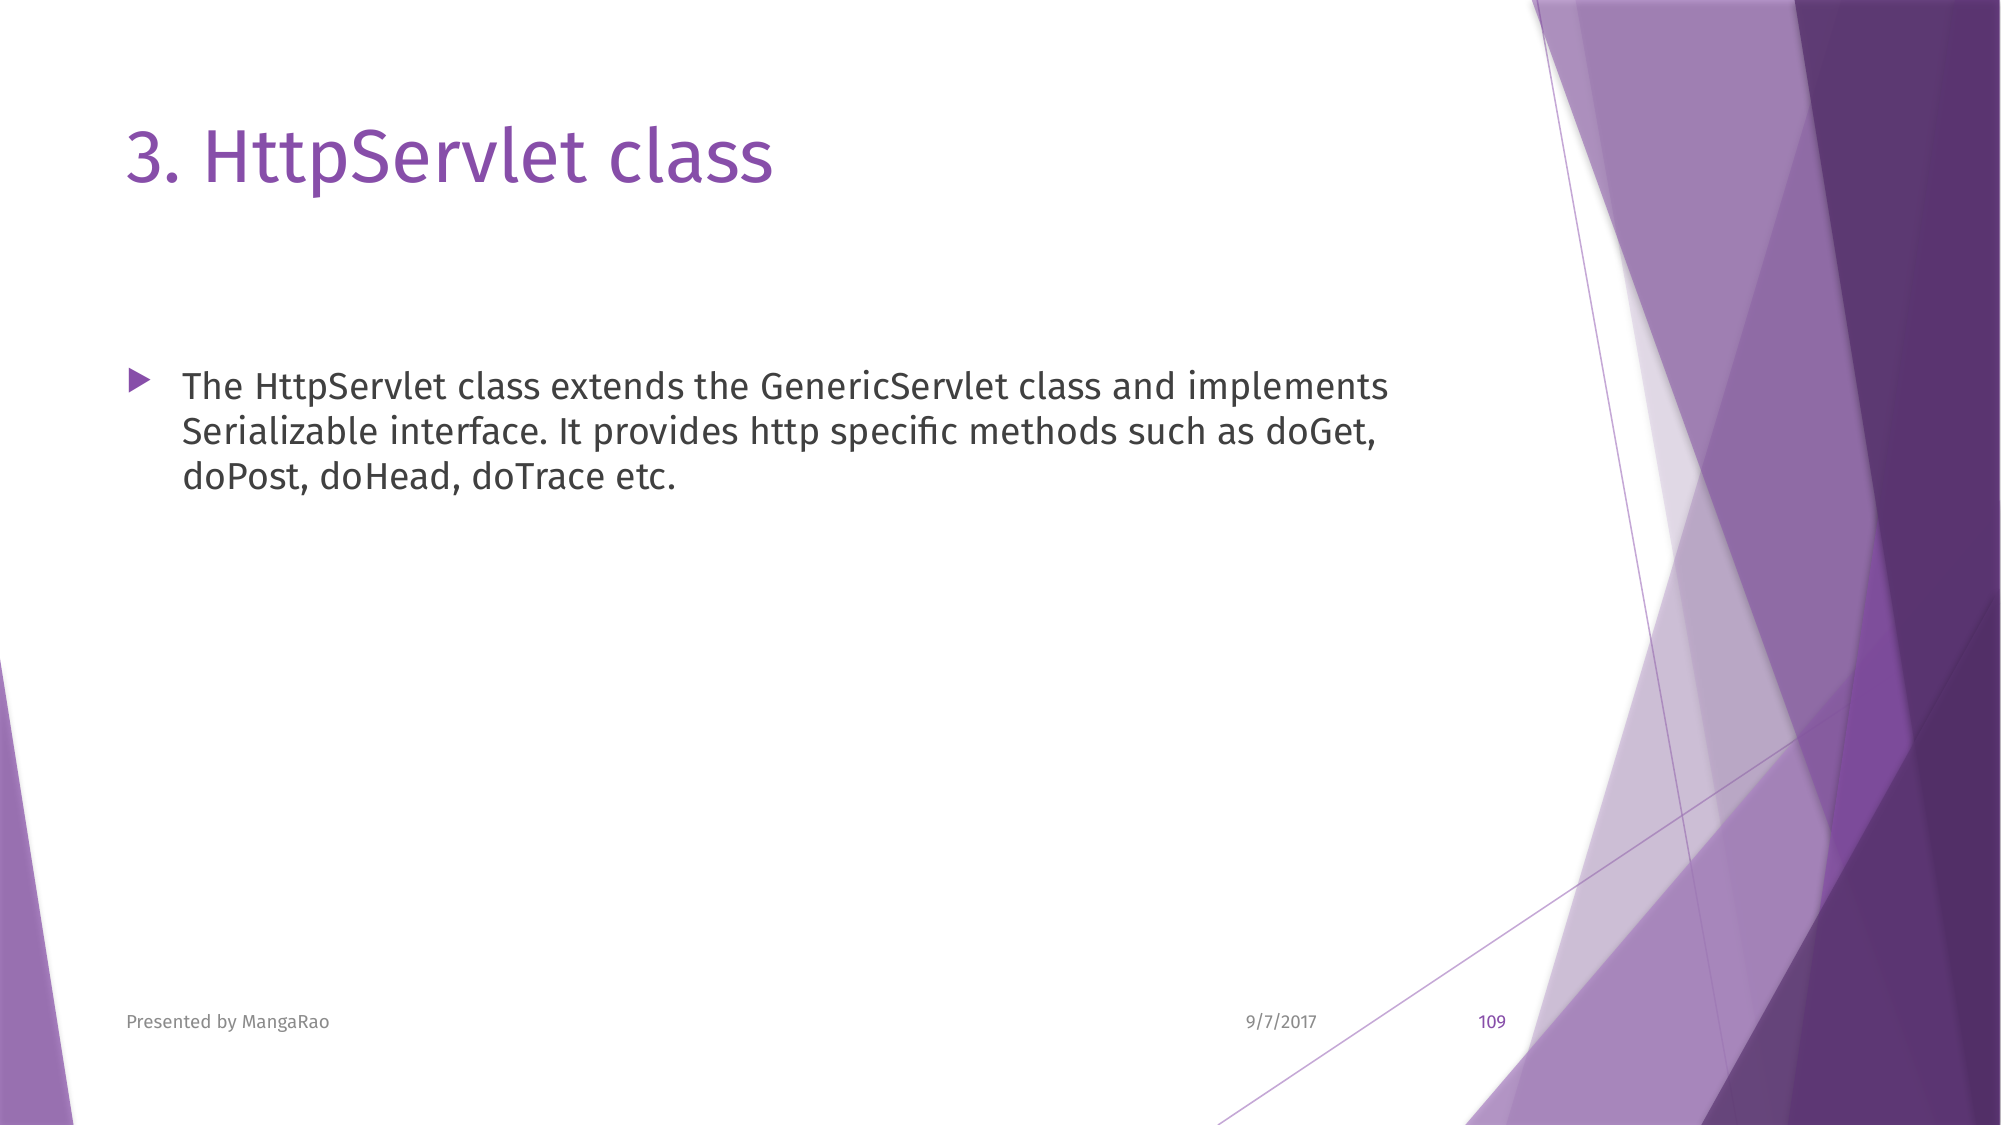

# 3. HttpServlet class
The HttpServlet class extends the GenericServlet class and implements Serializable interface. It provides http specific methods such as doGet, doPost, doHead, doTrace etc.
Presented by MangaRao
9/7/2017
109